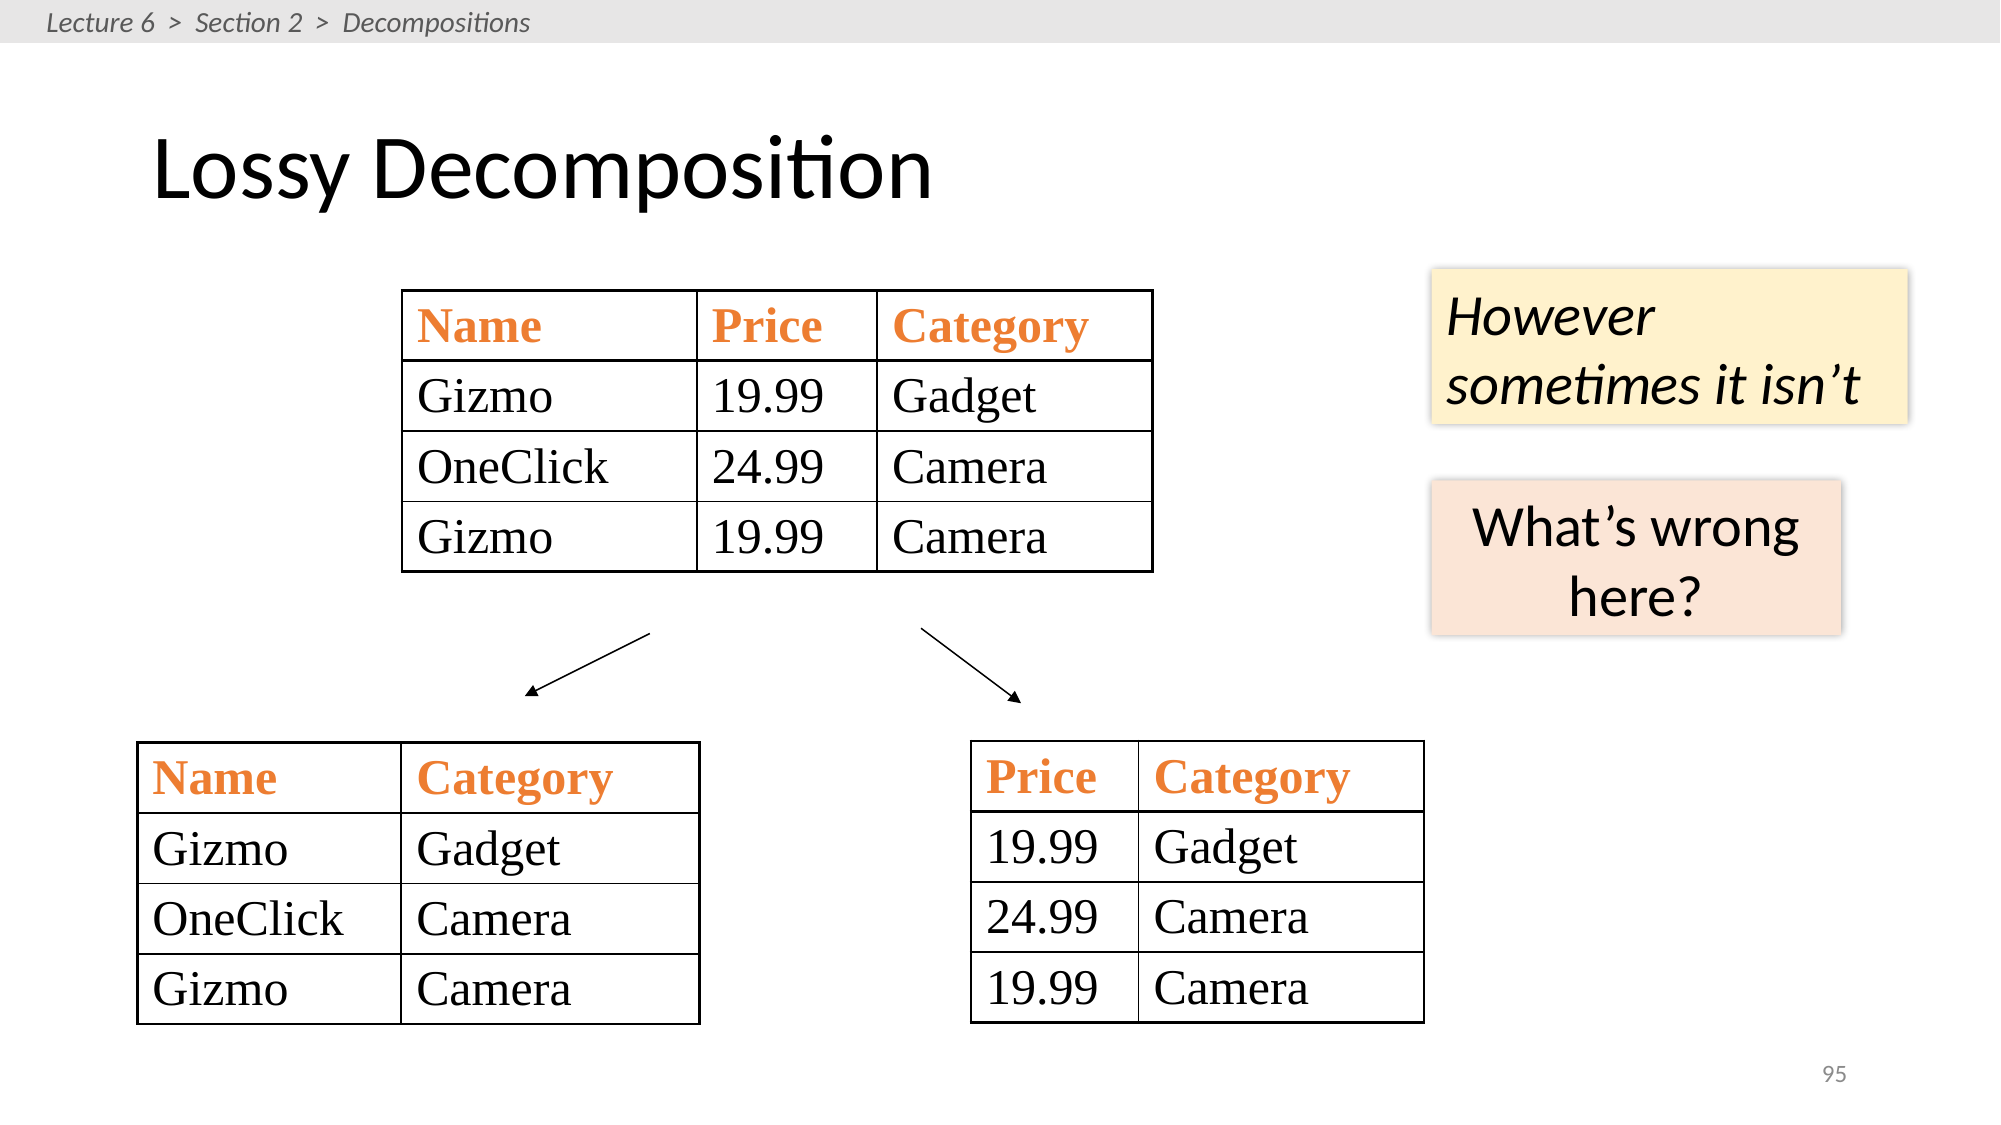

Lecture 6  >  Section 2  >  Decompositions
# Lossy Decomposition
However sometimes it isn’t
| Name | Price | Category |
| --- | --- | --- |
| Gizmo | 19.99 | Gadget |
| OneClick | 24.99 | Camera |
| Gizmo | 19.99 | Camera |
What’s wrong here?

| Price | Category |
| --- | --- |
| 19.99 | Gadget |
| 24.99 | Camera |
| 19.99 | Camera |
| Name | Category |
| --- | --- |
| Gizmo | Gadget |
| OneClick | Camera |
| Gizmo | Camera |
95